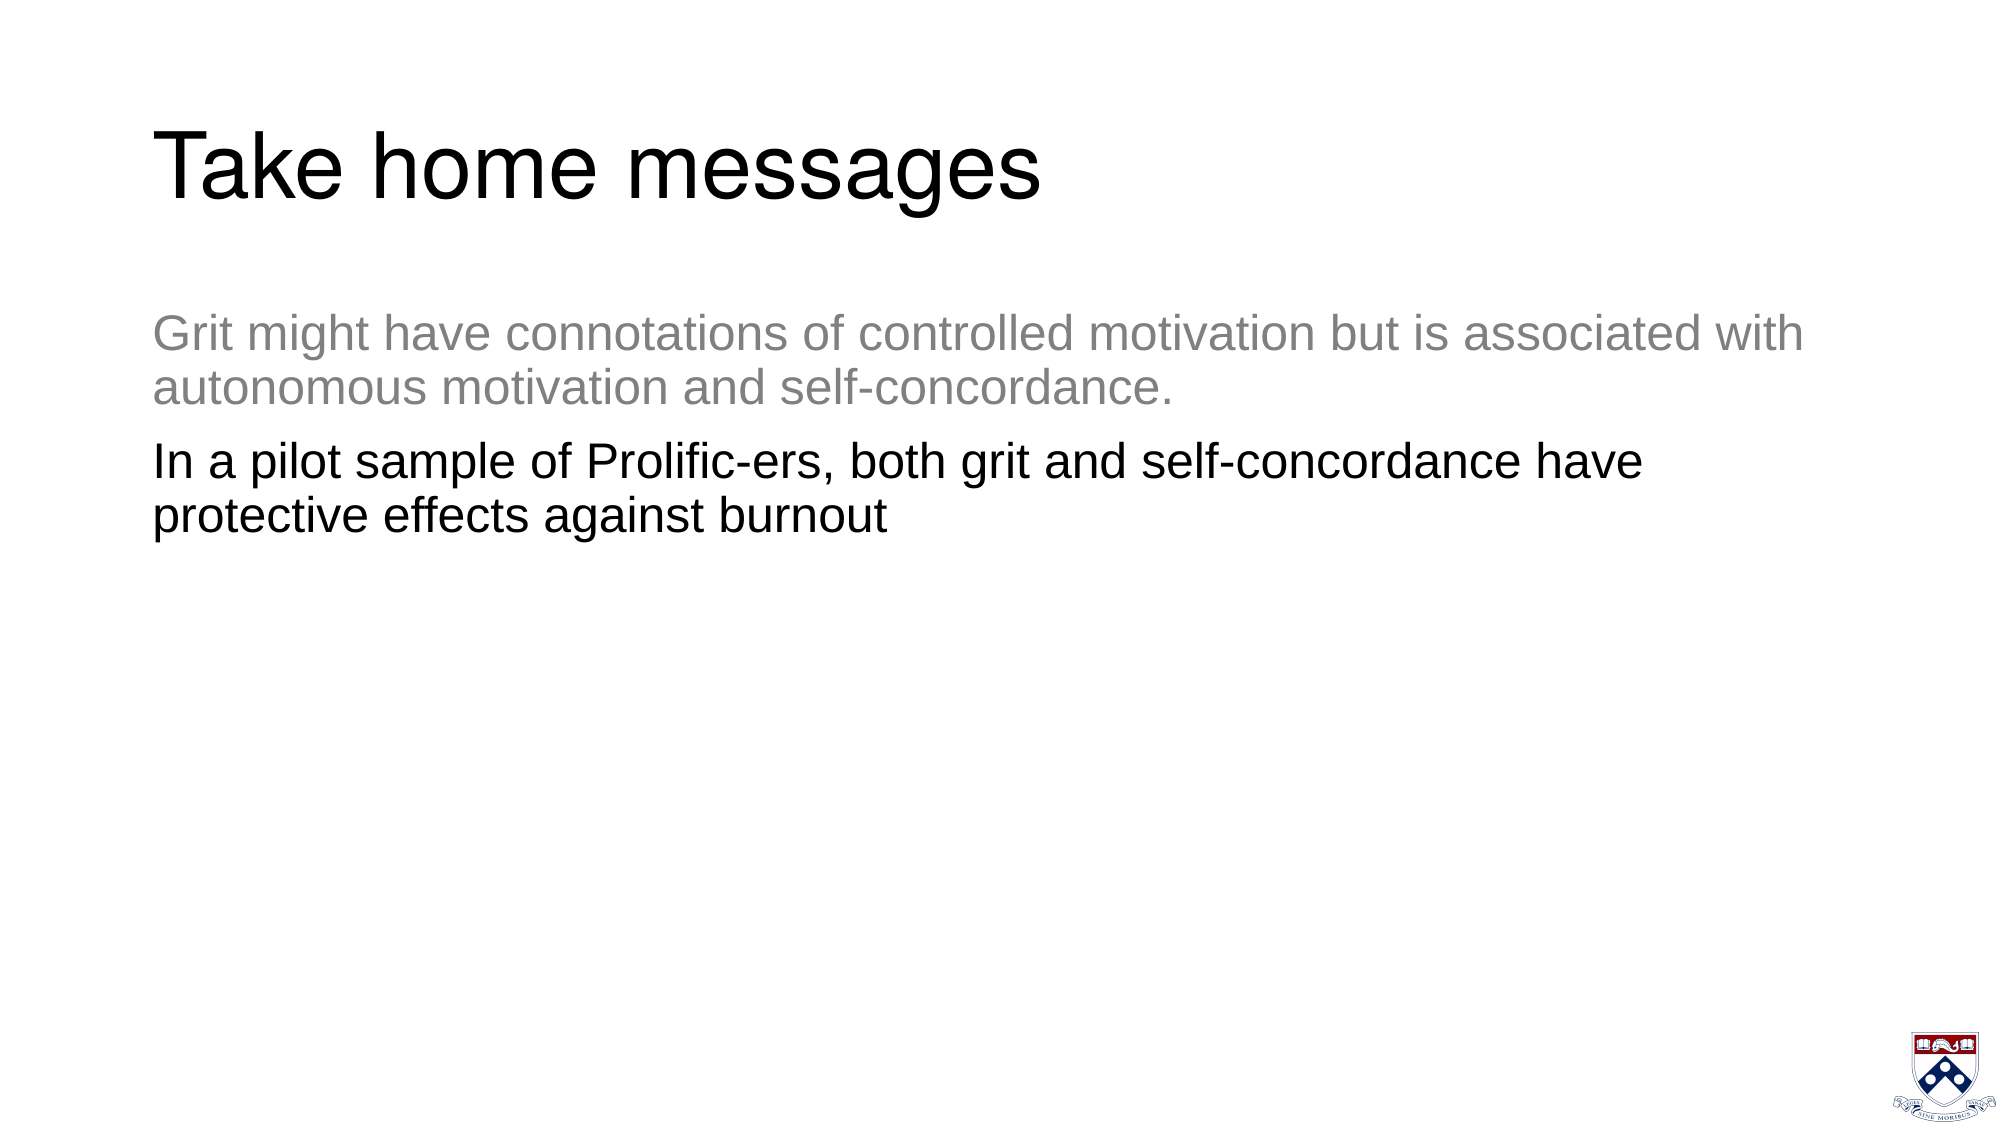

# Take home messages
Grit might have connotations of controlled motivation but is associated with autonomous motivation and self-concordance.
In a pilot sample of Prolific-ers, both grit and self-concordance have protective effects against burnout